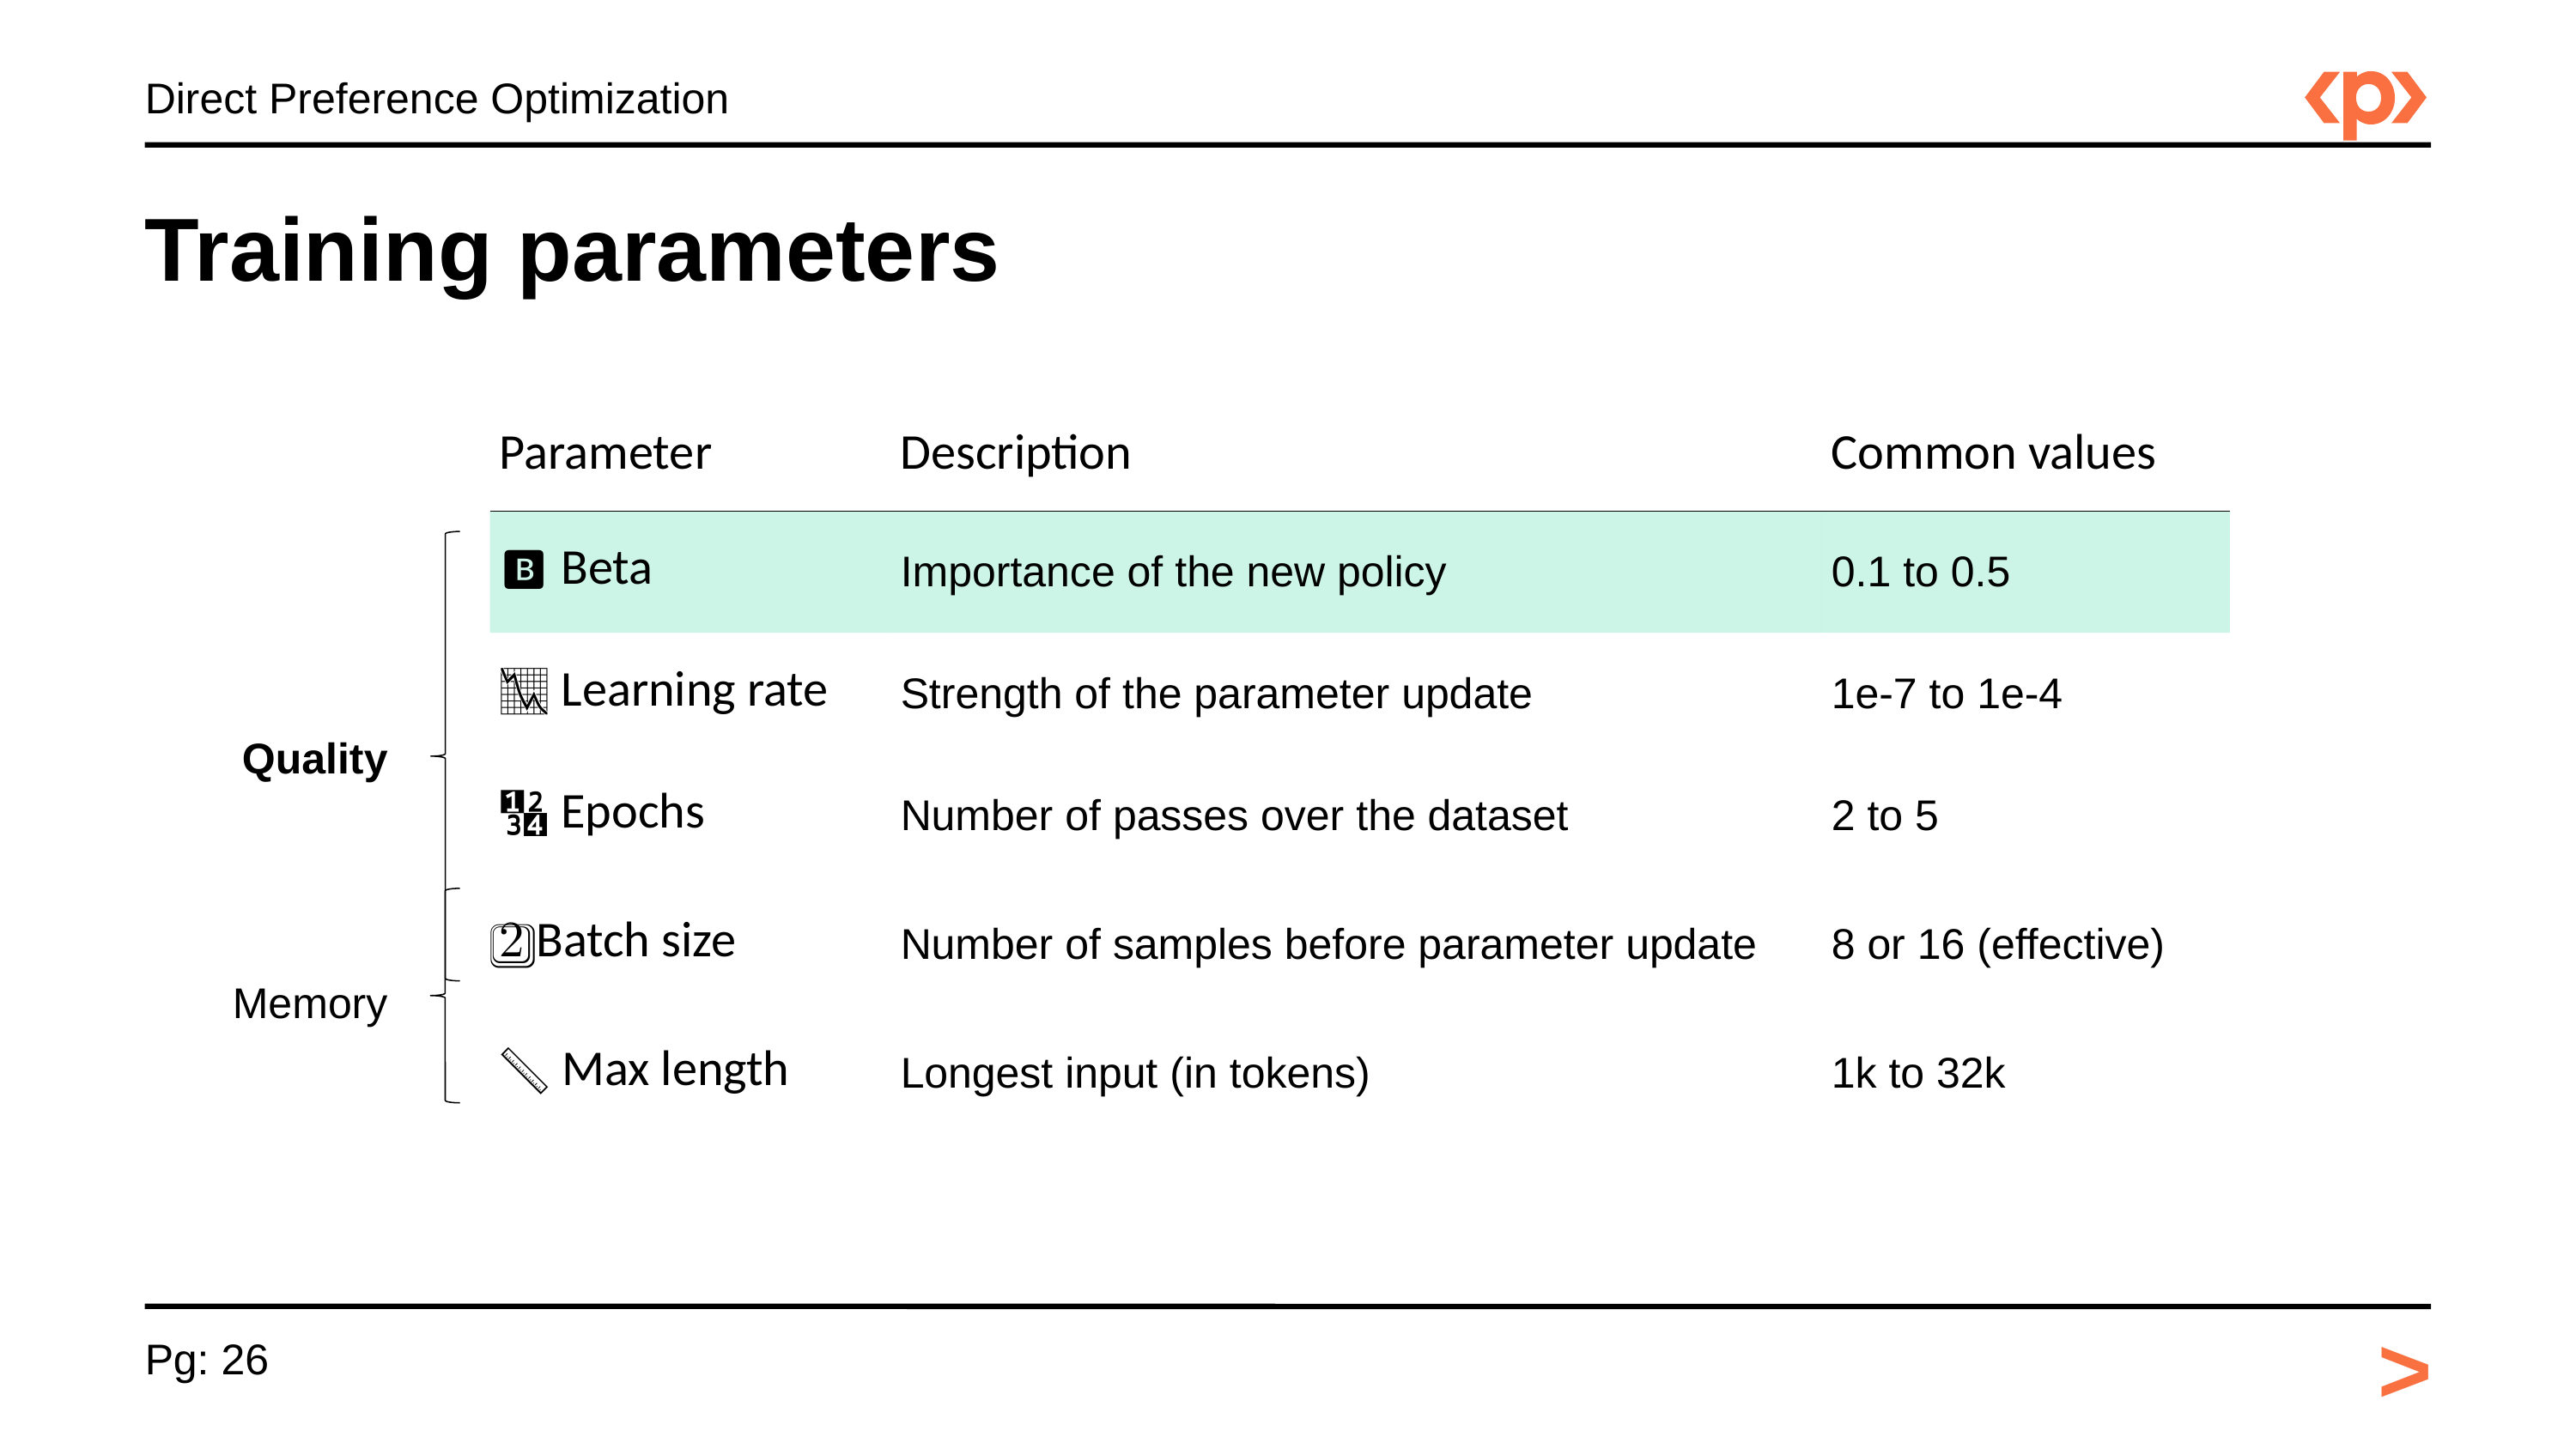

Direct Preference Optimization

Training parameters
| Parameter | Description | Common values |
| --- | --- | --- |
| 🅱️ Beta | Importance of the new policy | 0.1 to 0.5 |
| 📉 Learning rate | Strength of the parameter update | 1e-7 to 1e-4 |
| 🔢 Epochs | Number of passes over the dataset | 2 to 5 |
| 2️⃣ Batch size | Number of samples before parameter update | 8 or 16 (effective) |
| 📏 Max length | Longest input (in tokens) | 1k to 32k |

Quality

Memory
>

Pg: 26